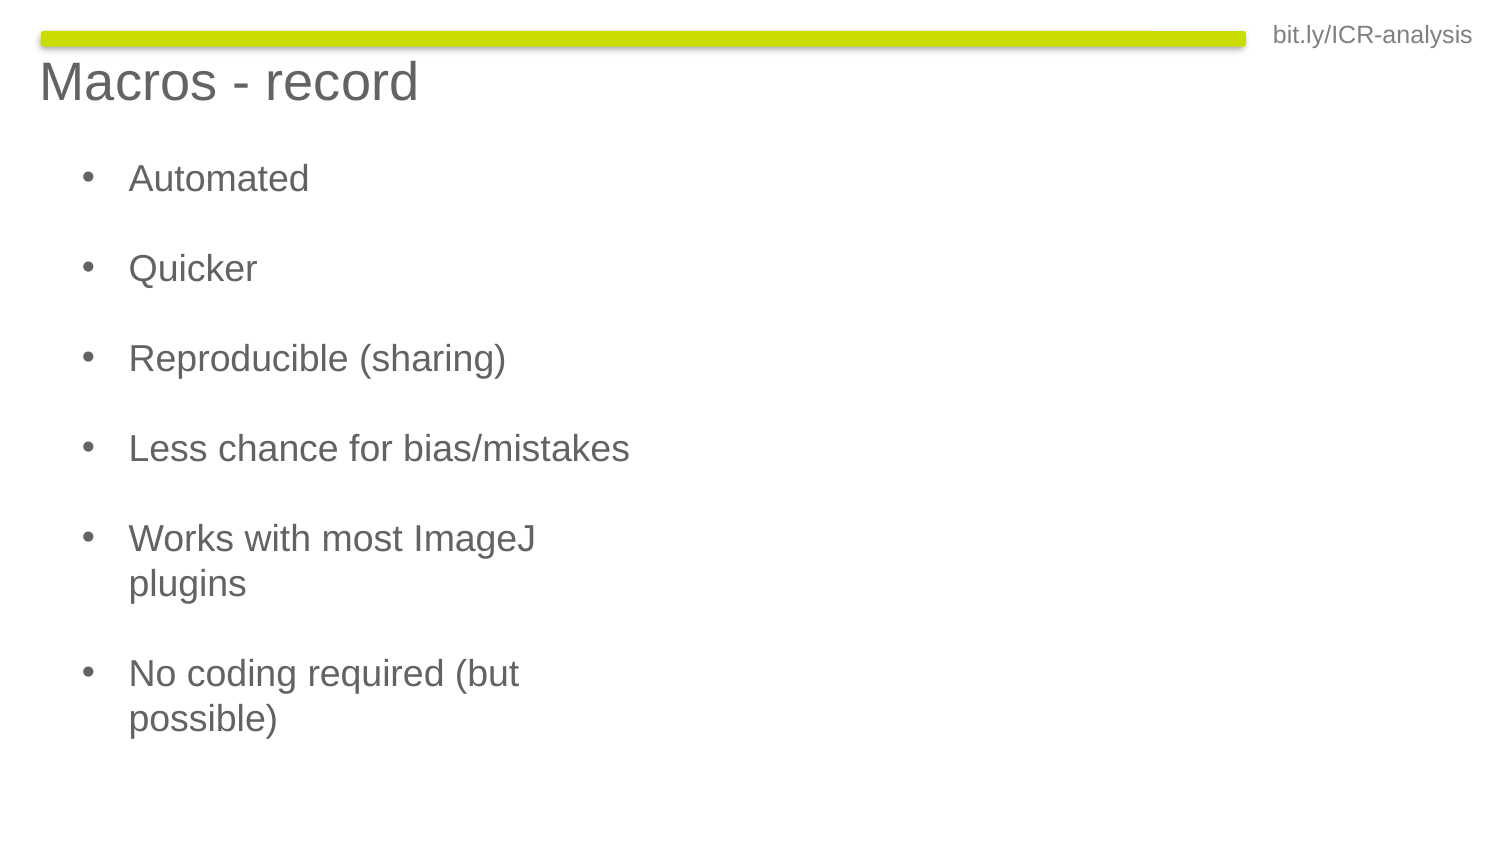

Macros - record

Automated

Quicker

Reproducible (sharing)

Less chance for bias/mistakes

Works with most ImageJ plugins

No coding required (but possible)